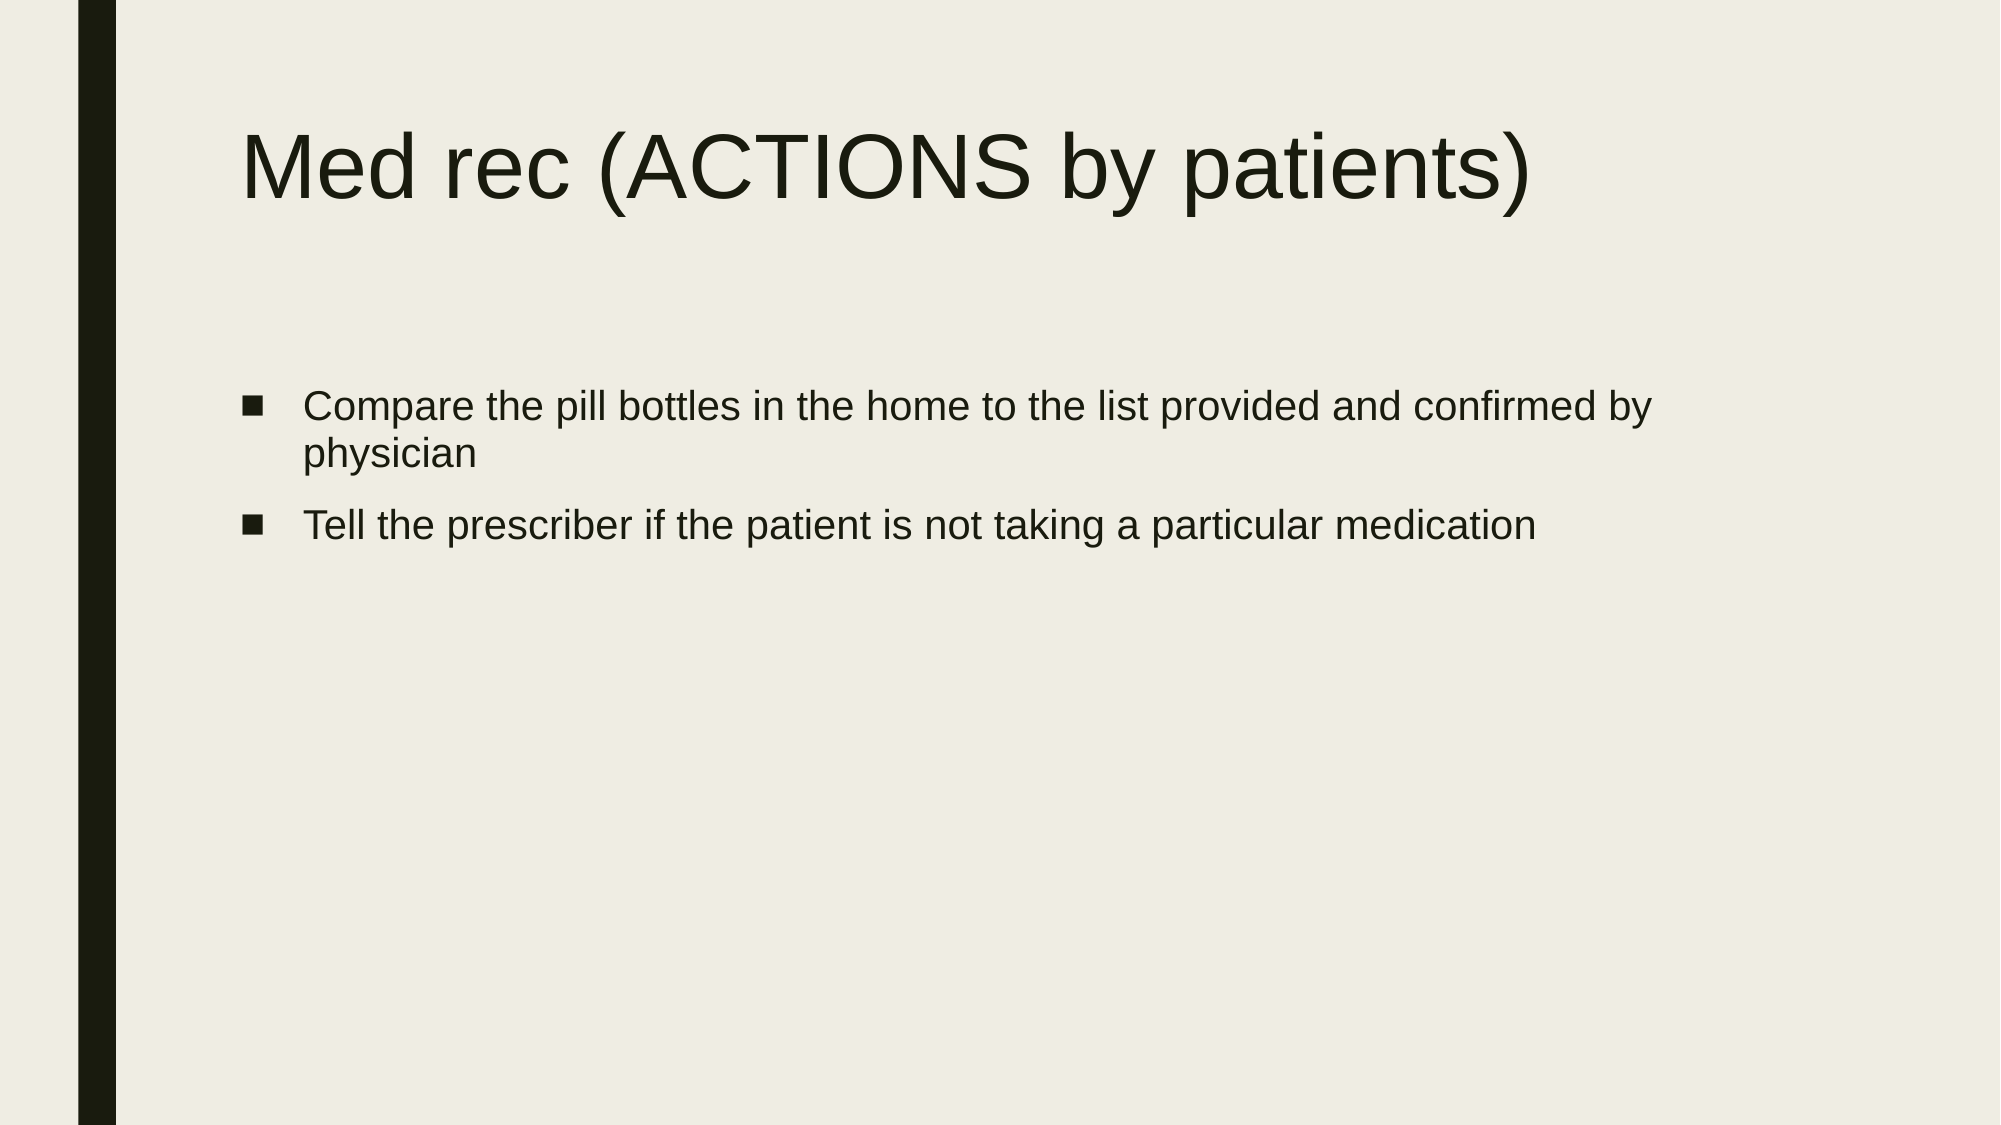

# Med rec (ACTIONS by patients)
Compare the pill bottles in the home to the list provided and confirmed by physician
Tell the prescriber if the patient is not taking a particular medication